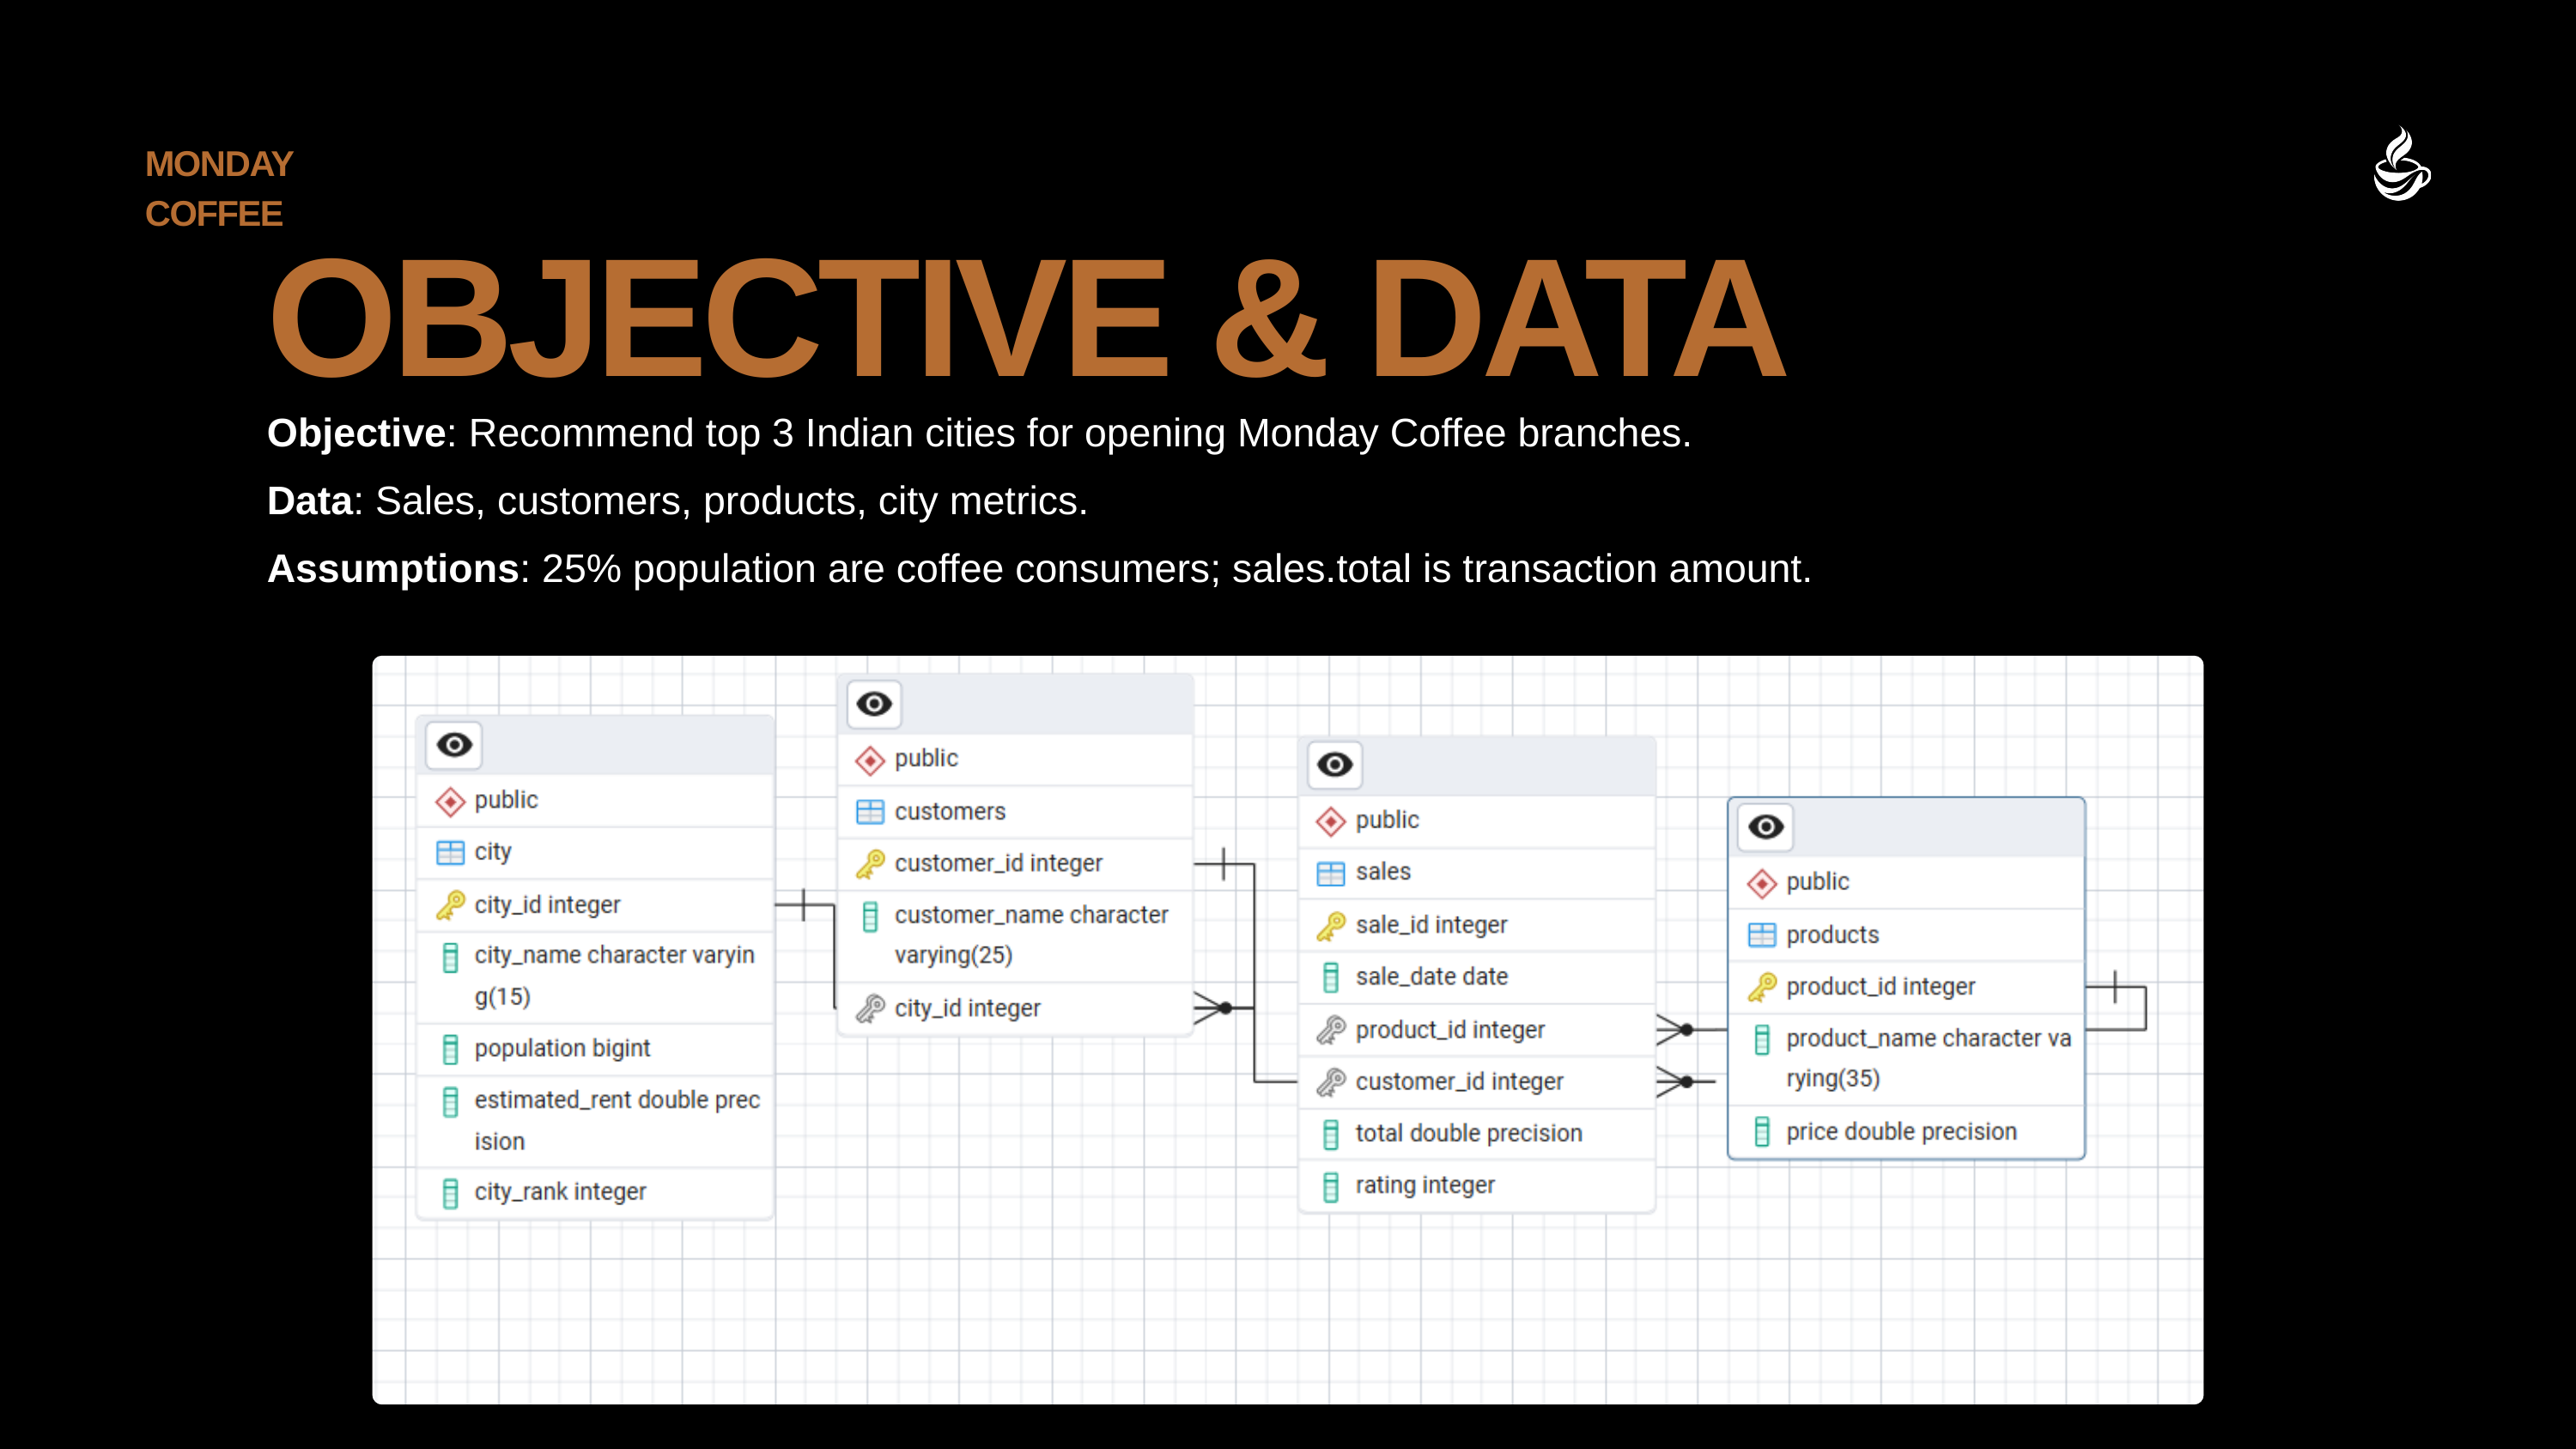

MONDAY COFFEE
OBJECTIVE & DATA

Objective: Recommend top 3 Indian cities for opening Monday Coffee branches.
Data: Sales, customers, products, city metrics.
Assumptions: 25% population are coffee consumers; sales.total is transaction amount.